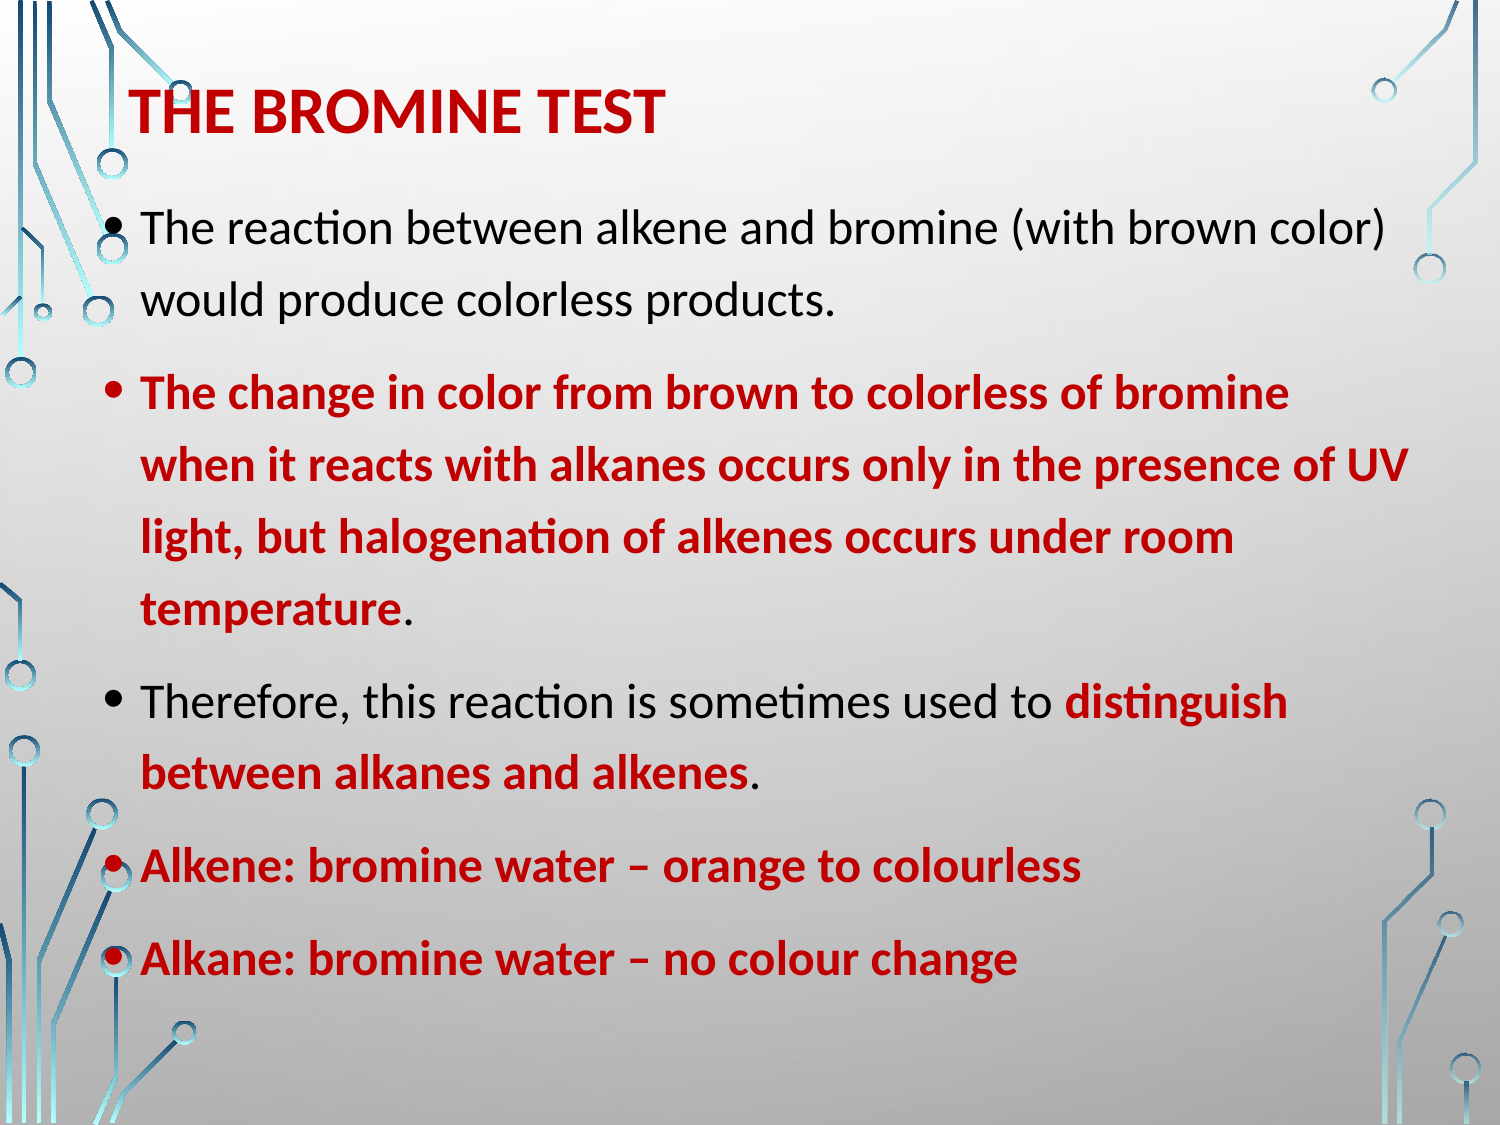

# The bromine test
The reaction between alkene and bromine (with brown color) would produce colorless products.
The change in color from brown to colorless of bromine when it reacts with alkanes occurs only in the presence of UV light, but halogenation of alkenes occurs under room temperature.
Therefore, this reaction is sometimes used to distinguish between alkanes and alkenes.
Alkene: bromine water – orange to colourless
Alkane: bromine water – no colour change